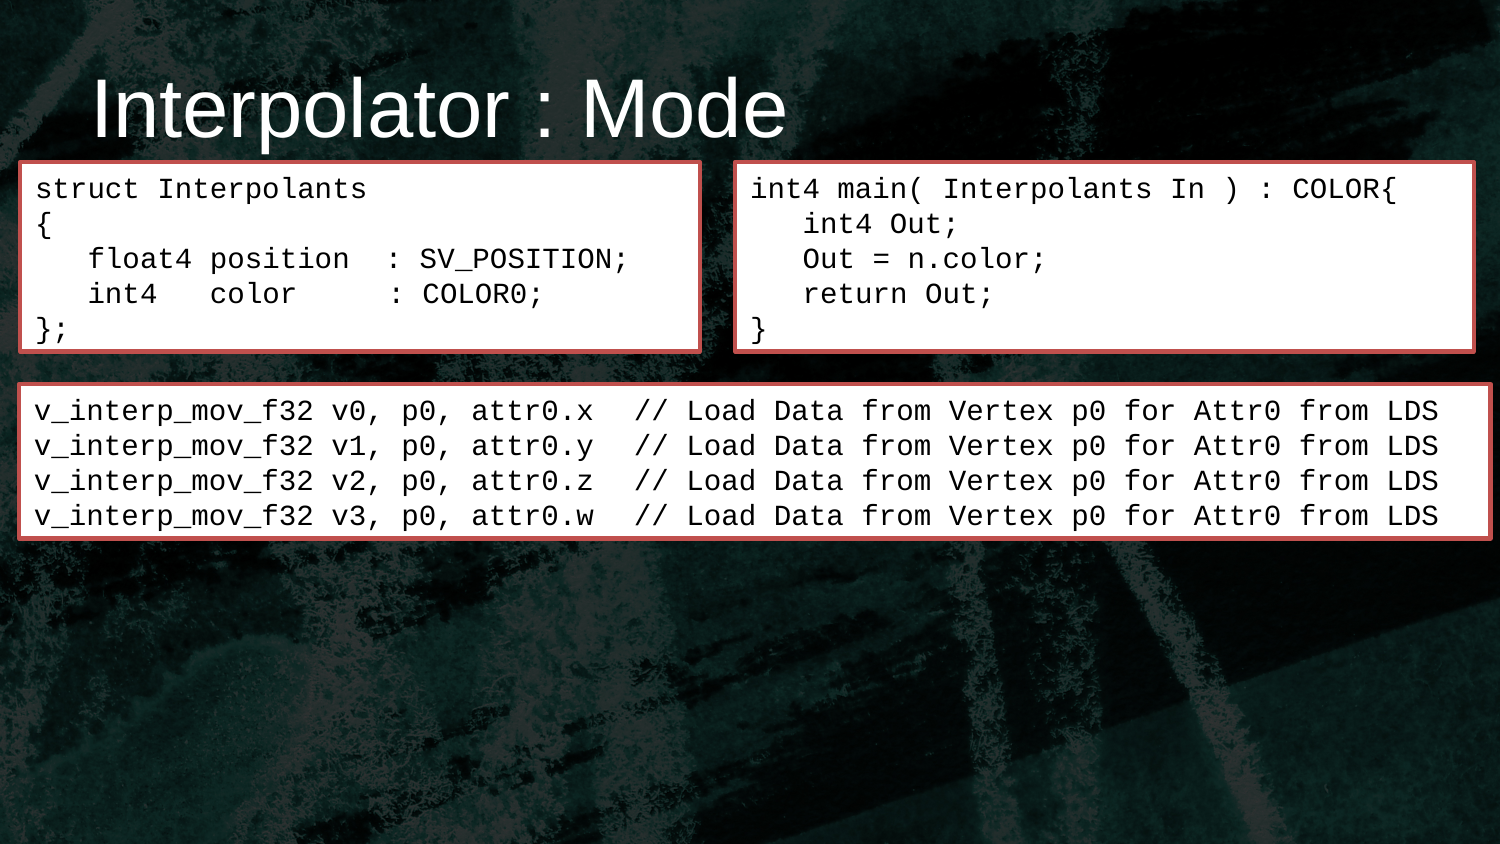

# Interpolator : Mode
struct Interpolants
{
   float4 position  : SV_POSITION;
   int4   color  	   : COLOR0;
};
int4 main( Interpolants In ) : COLOR{
   int4 Out;
   Out = n.color;
   return Out;
}
v_interp_mov_f32 v0, p0, attr0.x	// Load Data from Vertex p0 for Attr0 from LDS
v_interp_mov_f32 v1, p0, attr0.y	// Load Data from Vertex p0 for Attr0 from LDS
v_interp_mov_f32 v2, p0, attr0.z	// Load Data from Vertex p0 for Attr0 from LDS
v_interp_mov_f32 v3, p0, attr0.w	// Load Data from Vertex p0 for Attr0 from LDS